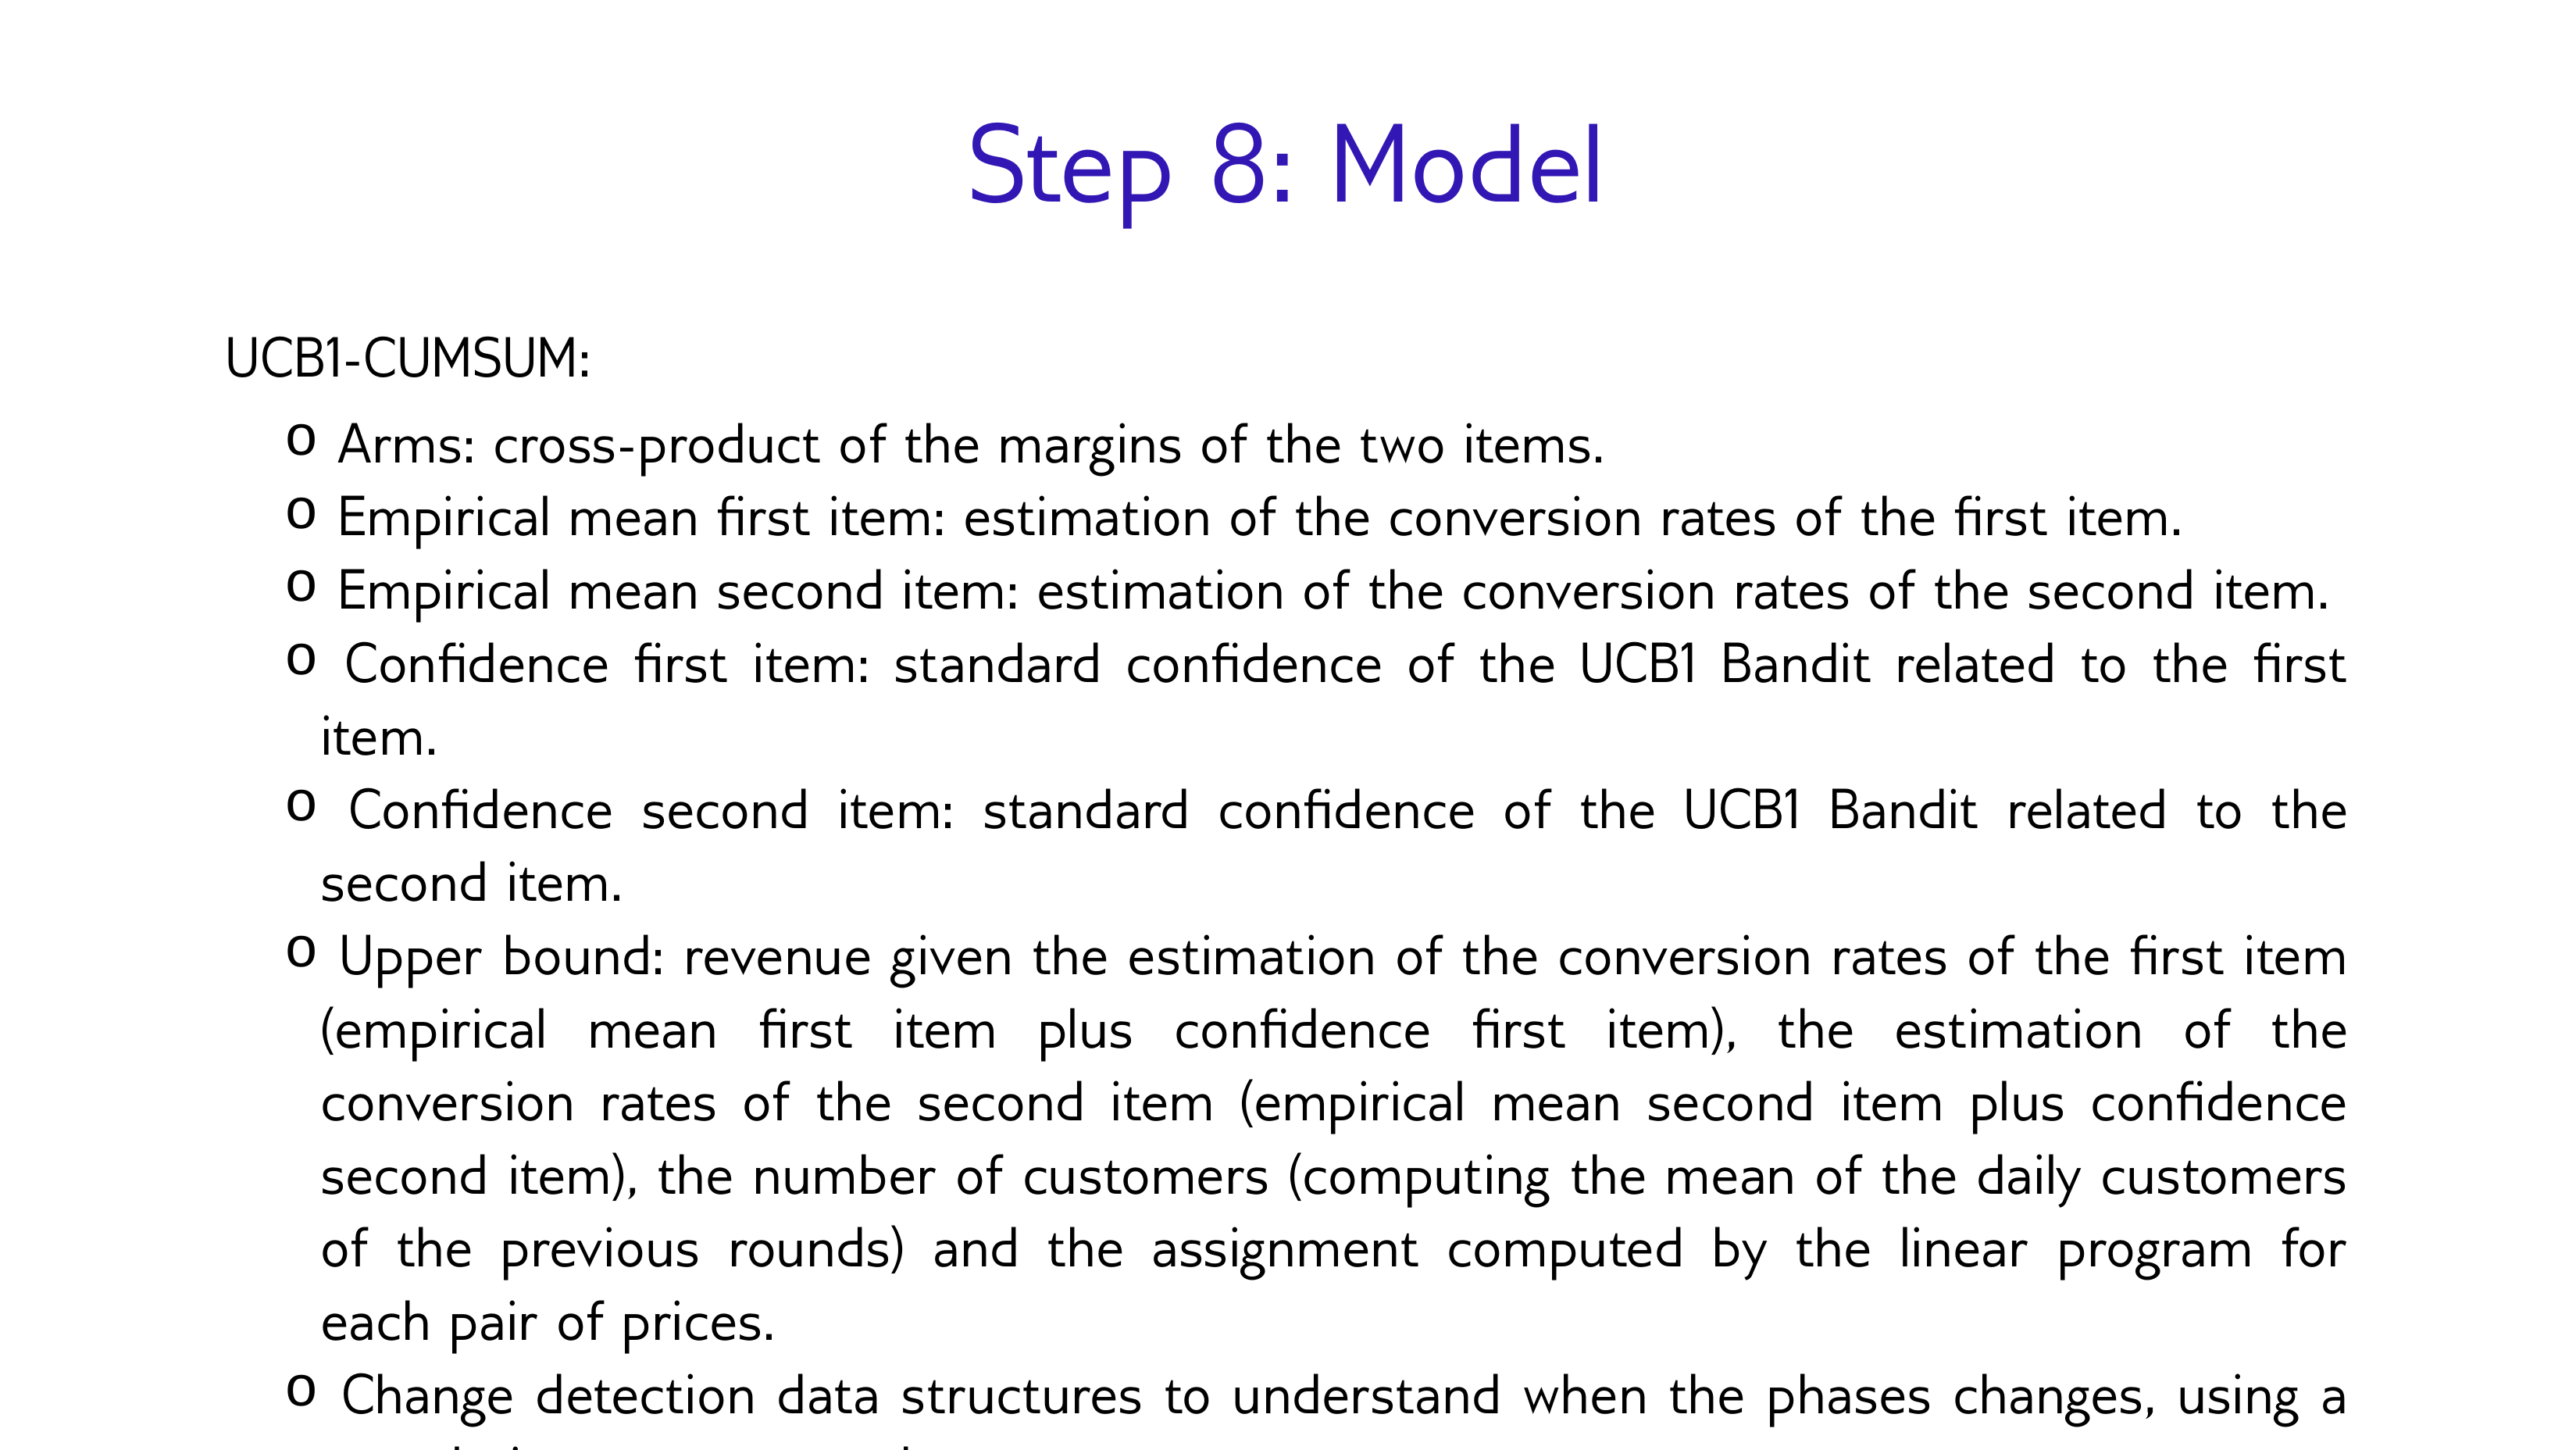

# Step 8: Model
UCB1-CUMSUM:
 Arms: cross-product of the margins of the two items.
 Empirical mean first item: estimation of the conversion rates of the first item.
 Empirical mean second item: estimation of the conversion rates of the second item.
 Confidence first item: standard confidence of the UCB1 Bandit related to the first item.
 Confidence second item: standard confidence of the UCB1 Bandit related to the second item.
 Upper bound: revenue given the estimation of the conversion rates of the first item (empirical mean first item plus confidence first item), the estimation of the conversion rates of the second item (empirical mean second item plus confidence second item), the number of customers (computing the mean of the daily customers of the previous rounds) and the assignment computed by the linear program for each pair of prices.
 Change detection data structures to understand when the phases changes, using a cumulative sum approach.